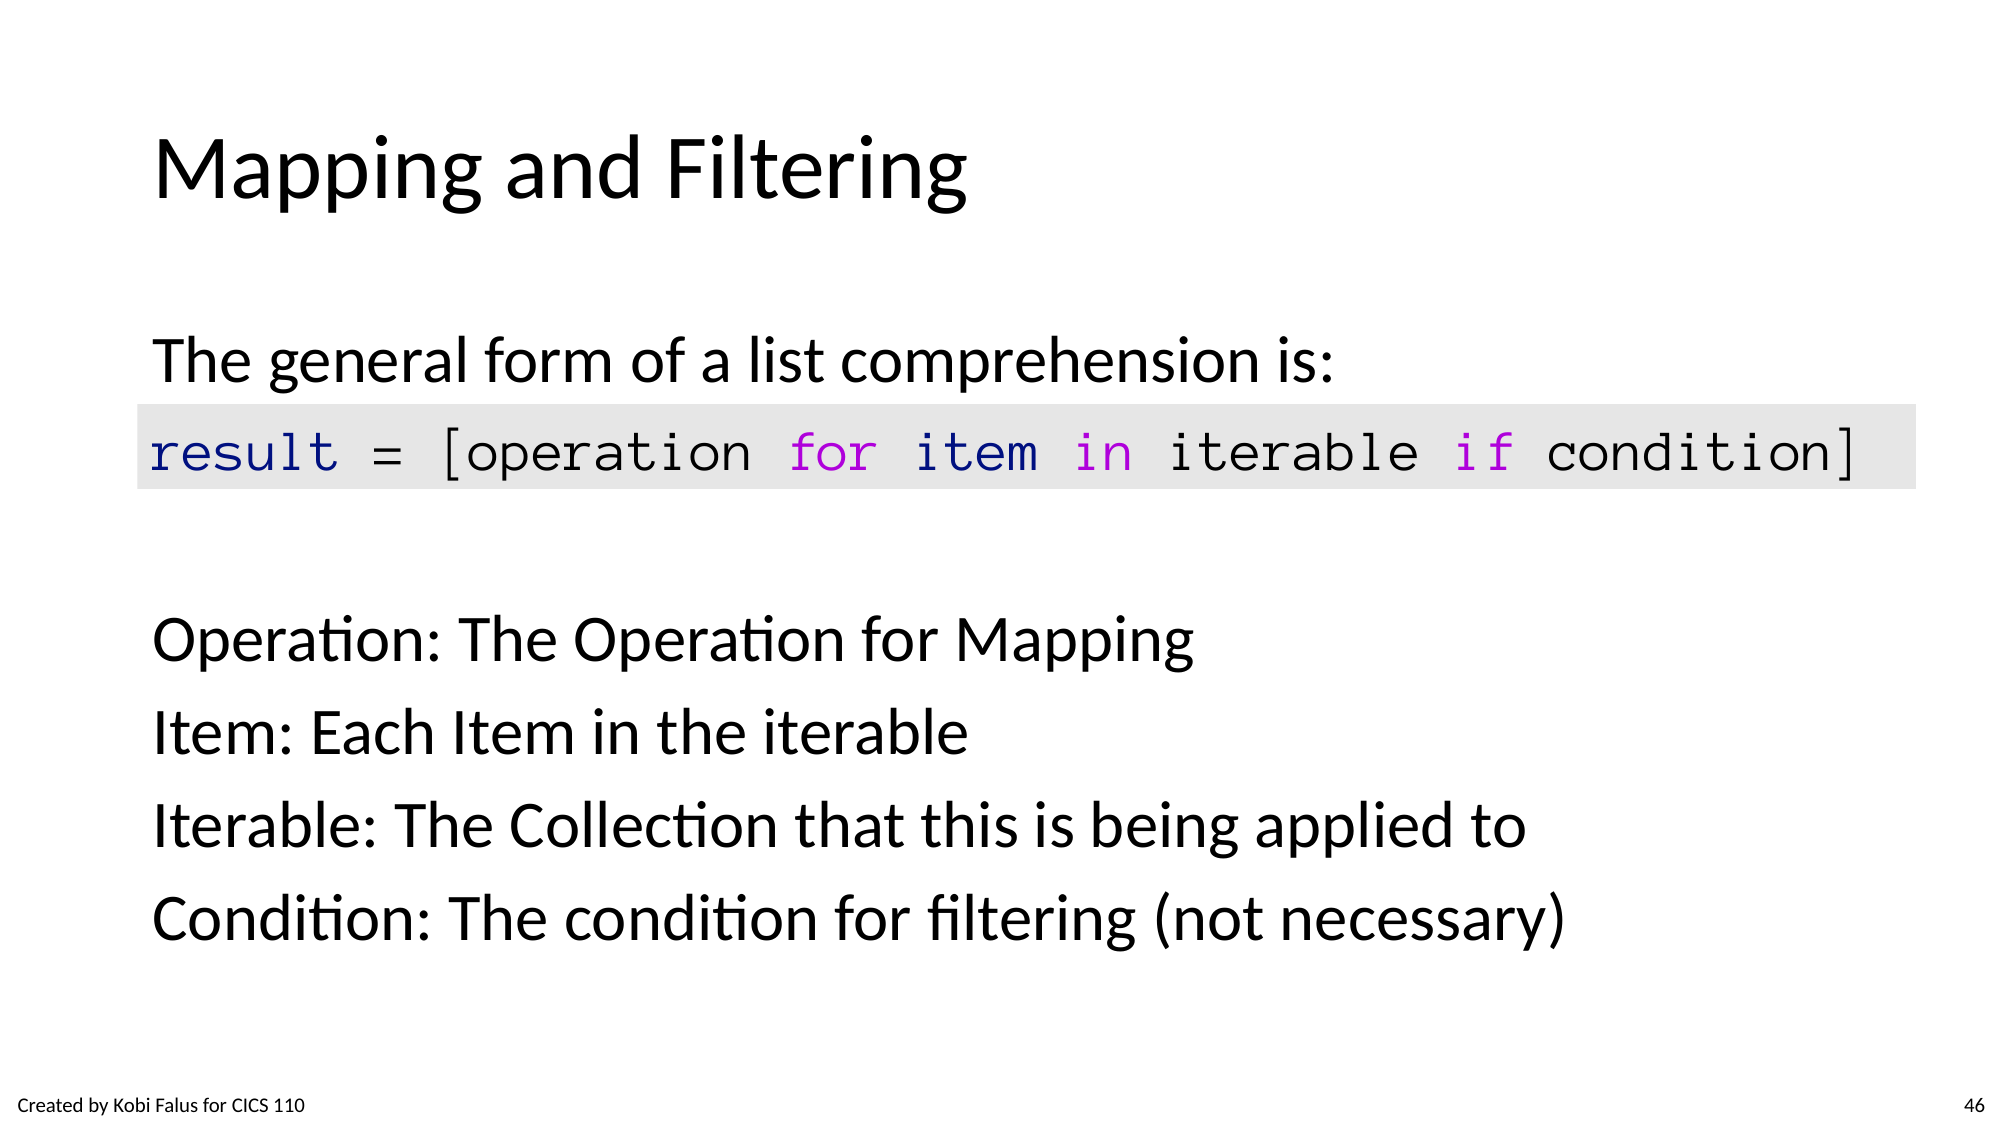

# Mapping and Filtering
The general form of a list comprehension is:

Operation: The Operation for Mapping
Item: Each Item in the iterable
Iterable: The Collection that this is being applied to
Condition: The condition for filtering (not necessary)
result = [operation for item in iterable if condition]